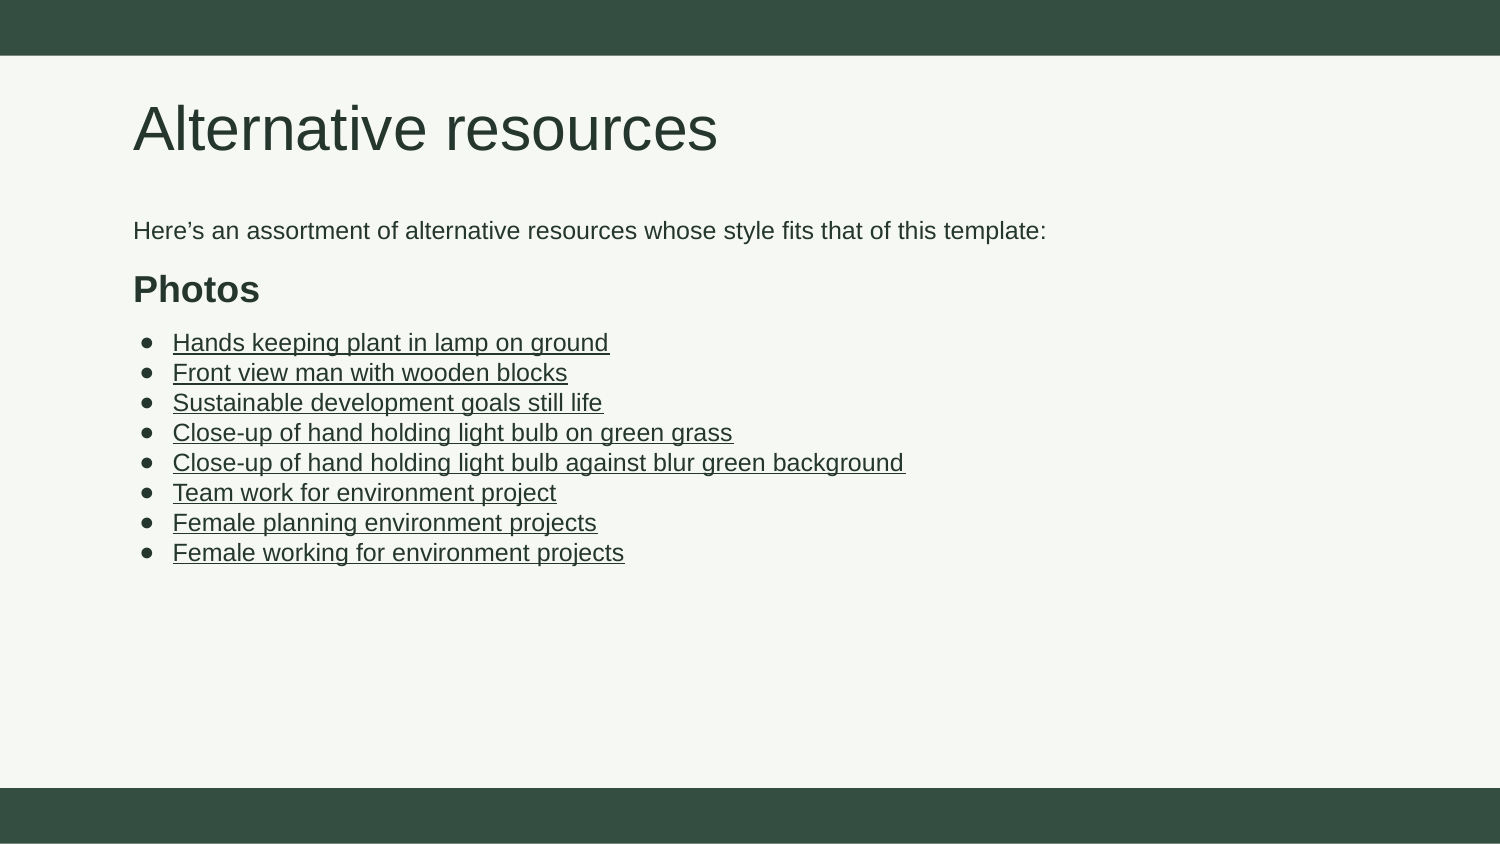

# Alternative resources
Here’s an assortment of alternative resources whose style fits that of this template:
Photos
Hands keeping plant in lamp on ground
Front view man with wooden blocks
Sustainable development goals still life
Close-up of hand holding light bulb on green grass
Close-up of hand holding light bulb against blur green background
Team work for environment project
Female planning environment projects
Female working for environment projects